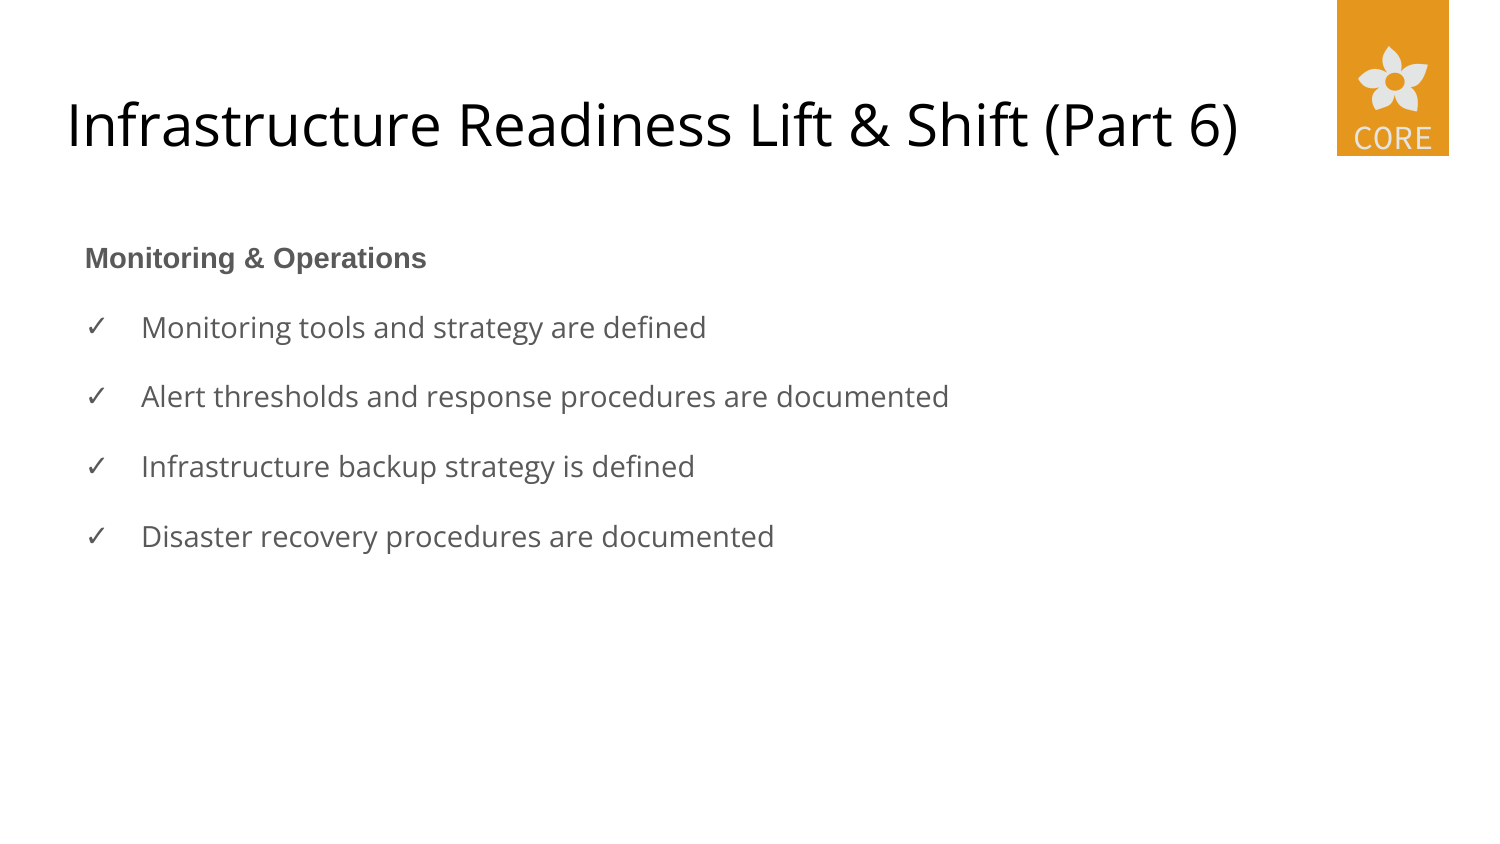

# Infrastructure Readiness Lift & Shift (Part 6)
Monitoring & Operations
Monitoring tools and strategy are defined
Alert thresholds and response procedures are documented
Infrastructure backup strategy is defined
Disaster recovery procedures are documented